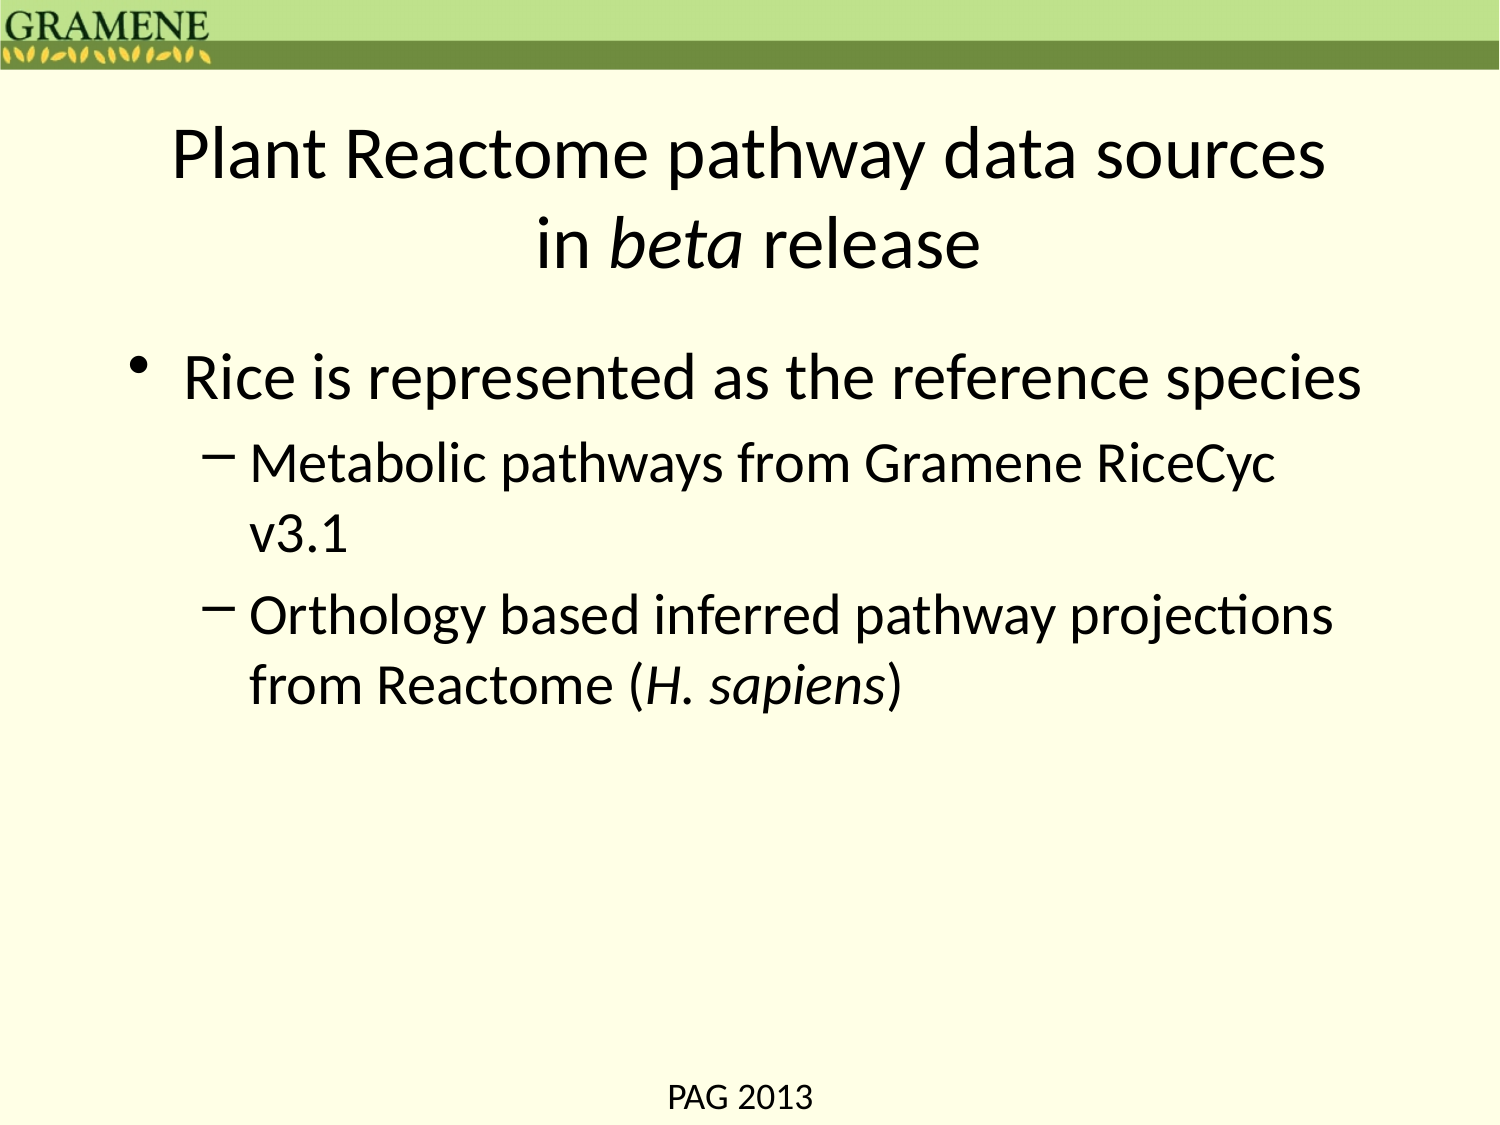

# Plant Reactome pathway data sources in beta release
Rice is represented as the reference species
Metabolic pathways from Gramene RiceCyc v3.1
Orthology based inferred pathway projections from Reactome (H. sapiens)